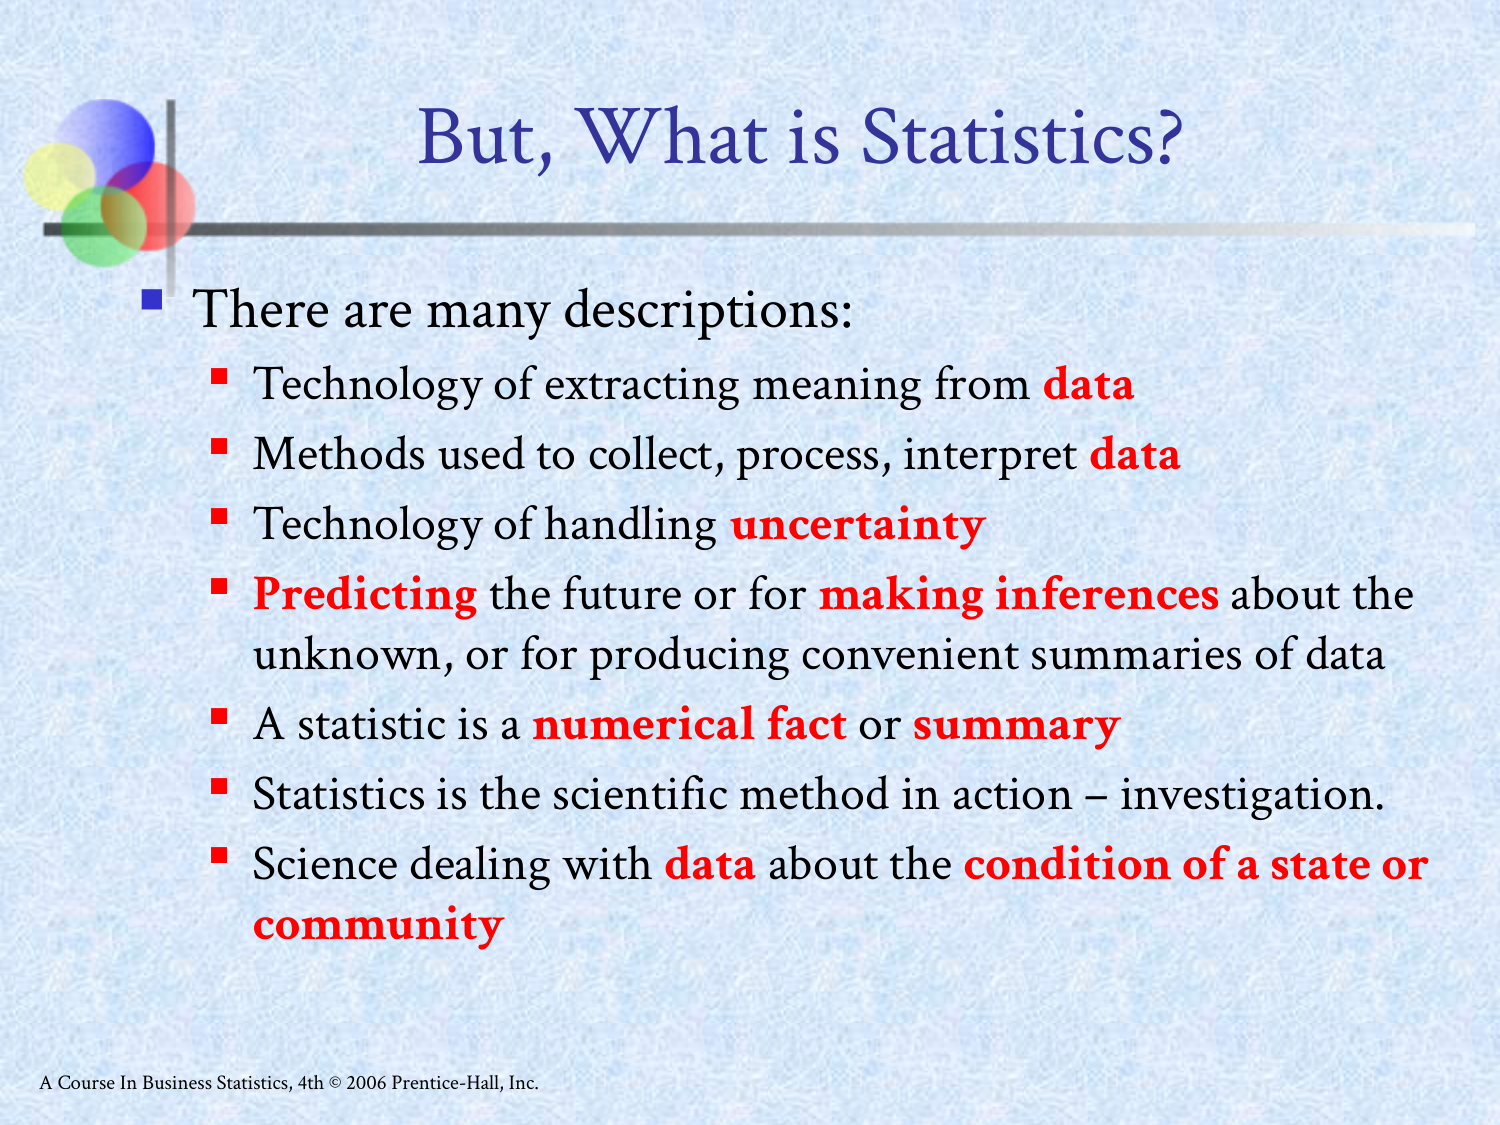

# But, What is Statistics?
There are many descriptions:
Technology of extracting meaning from data
Methods used to collect, process, interpret data
Technology of handling uncertainty
Predicting the future or for making inferences about the unknown, or for producing convenient summaries of data
A statistic is a numerical fact or summary
Statistics is the scientific method in action – investigation.
Science dealing with data about the condition of a state or community
A Course In Business Statistics, 4th © 2006 Prentice-Hall, Inc.